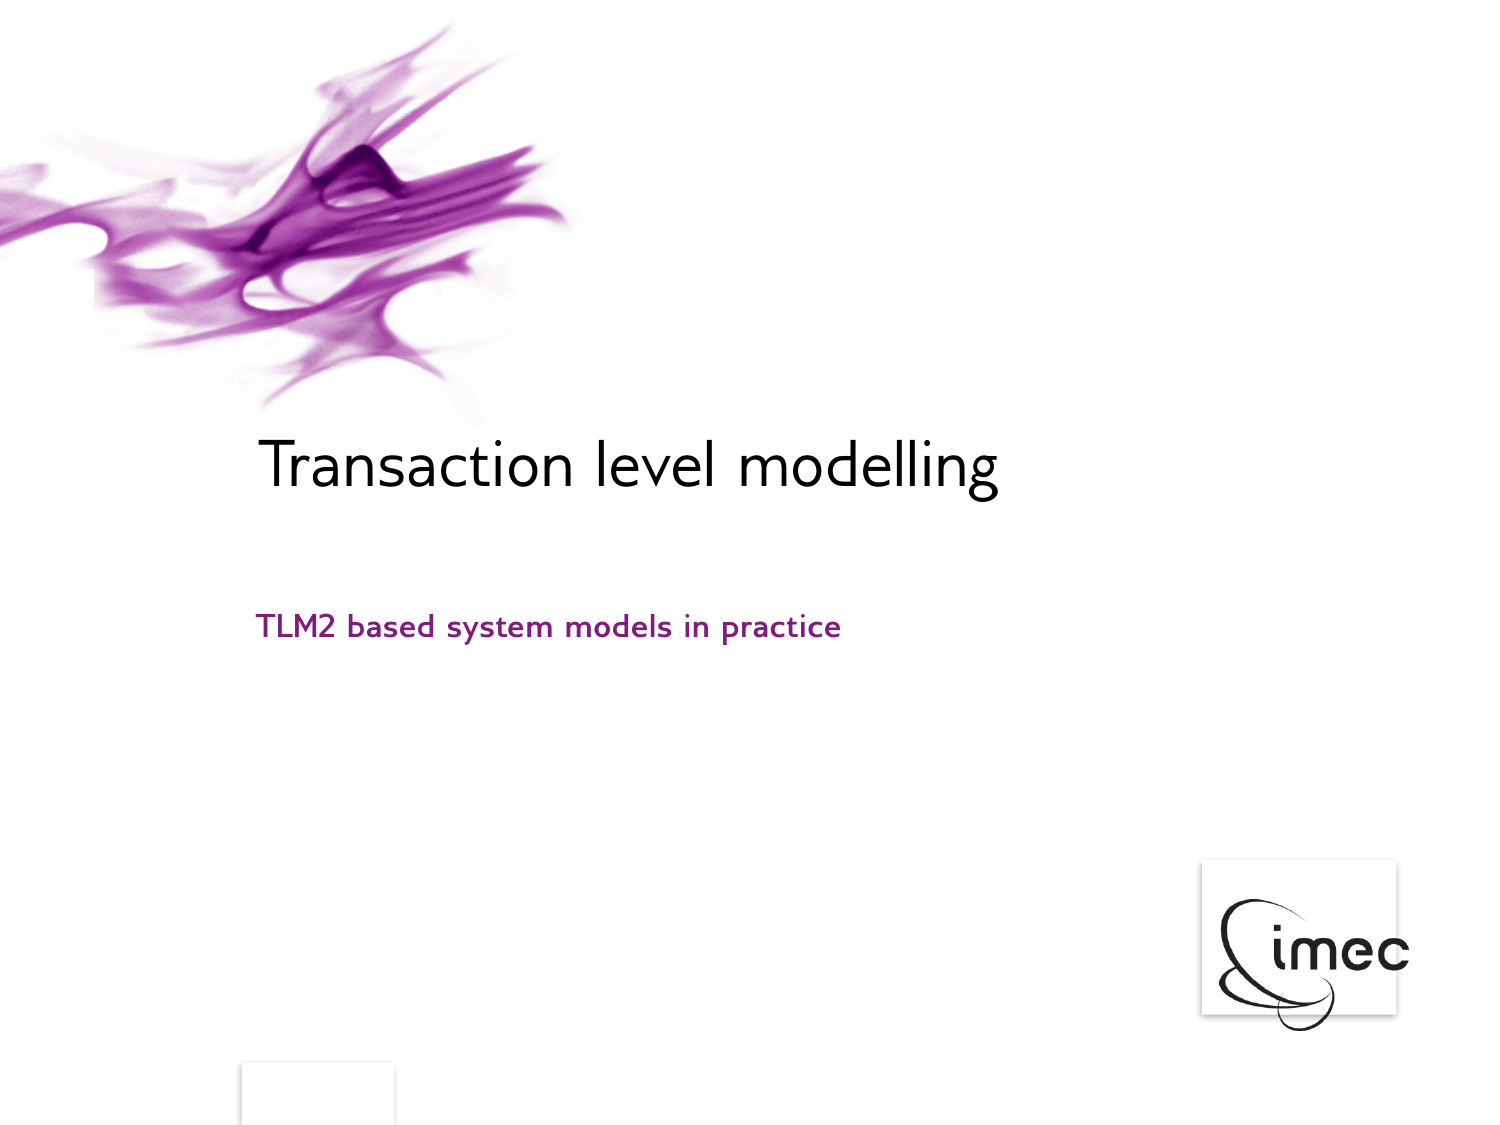

# Transaction level modelling
TLM2 based system models in practice